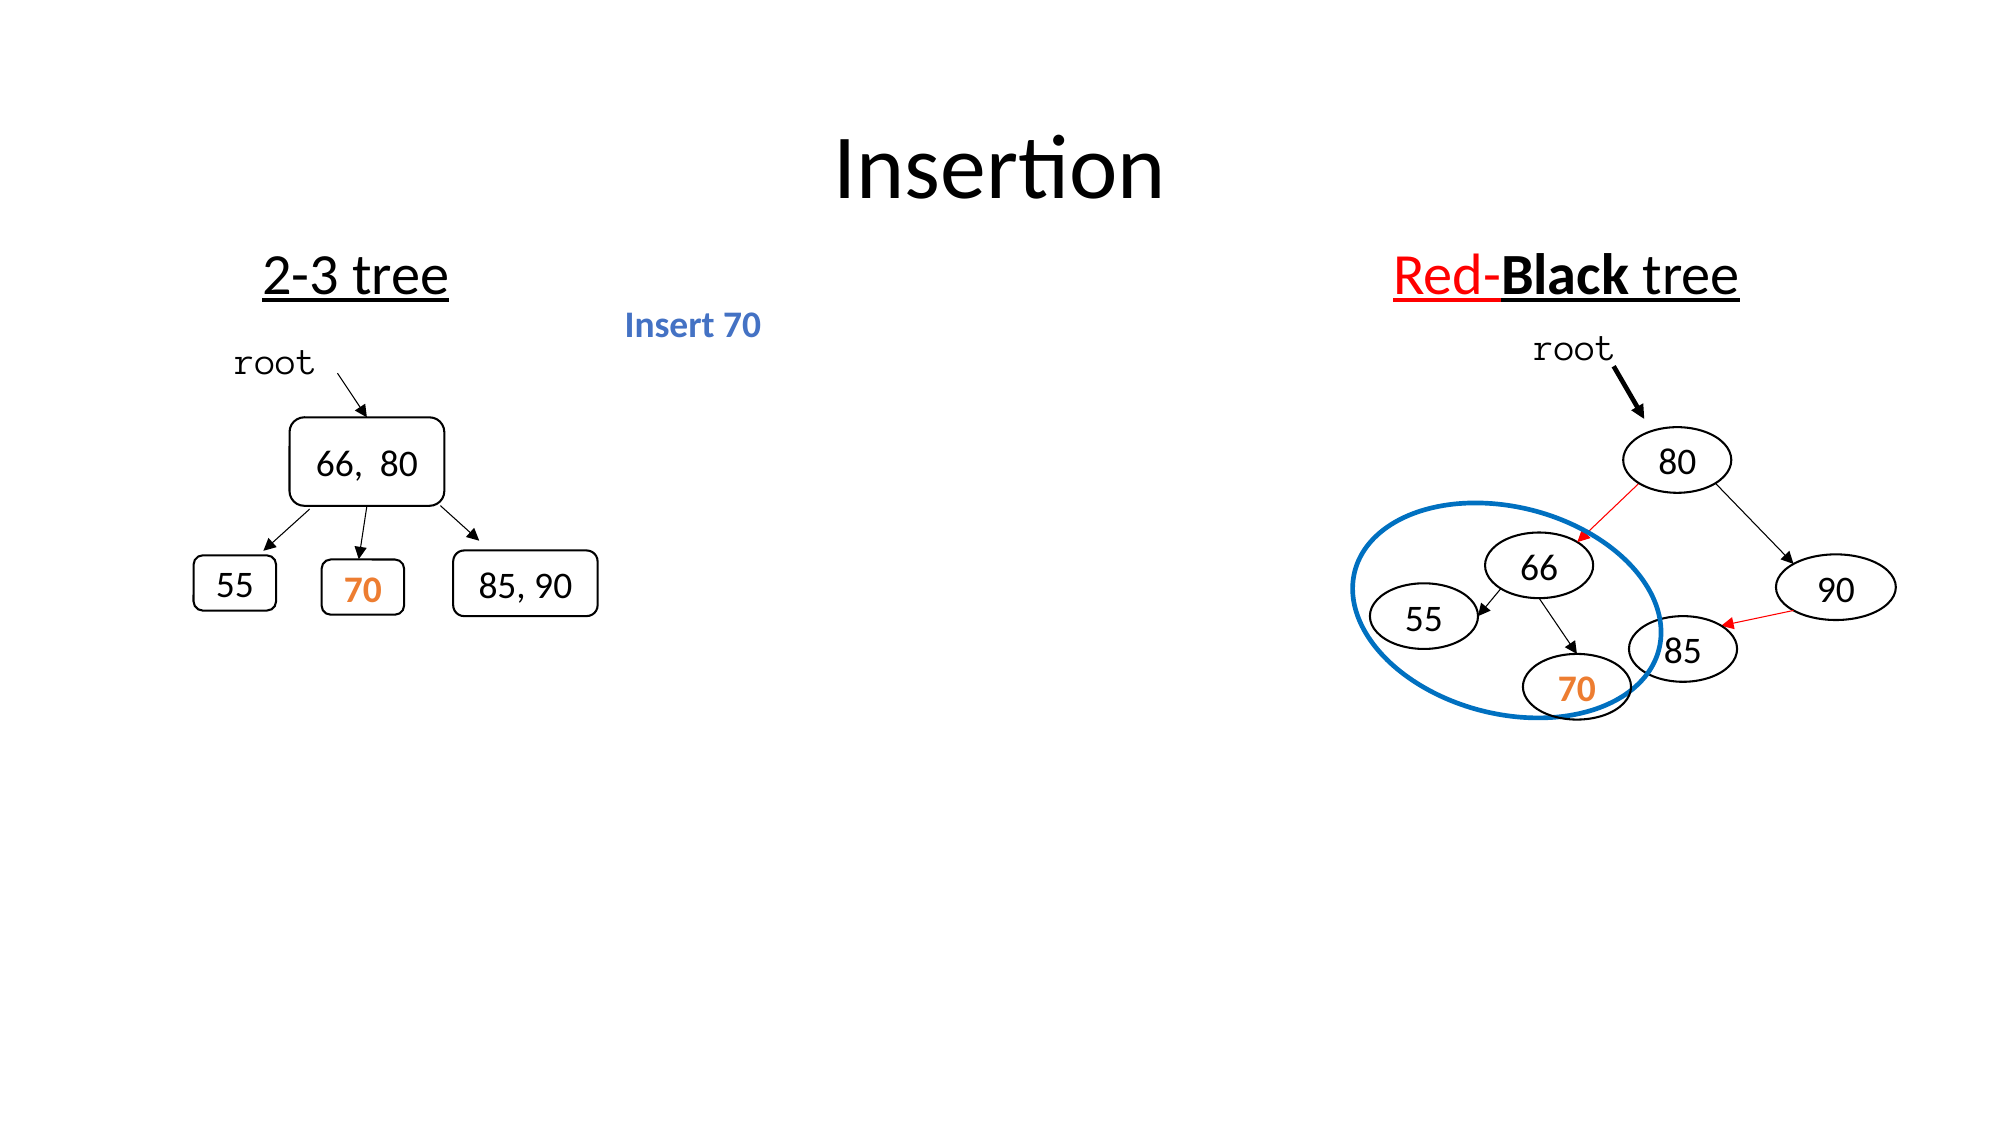

# Insertion
2-3 tree
Red-Black tree
Insert 70
root
root
66,  80
80

66
85, 90
90
55
70
55
85
70